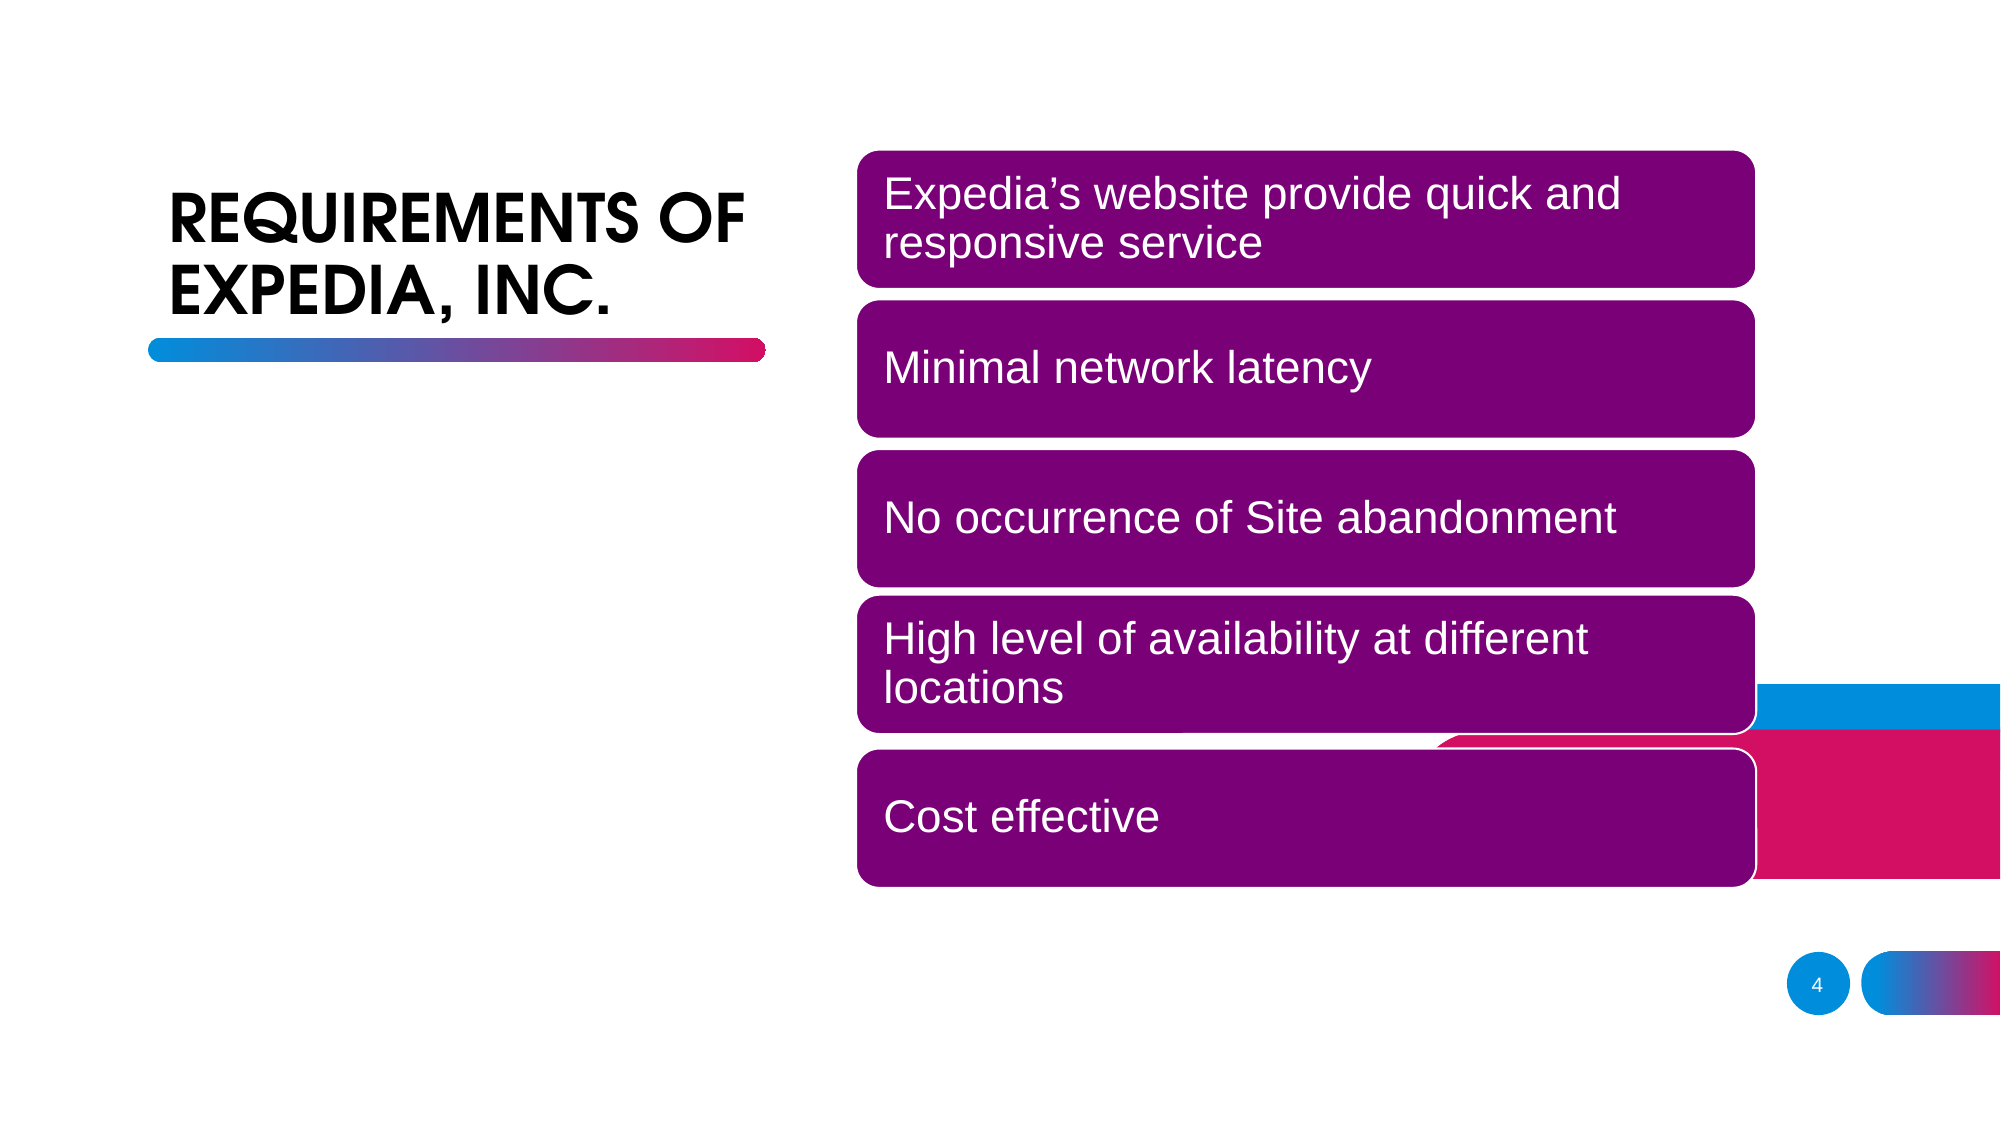

# REQUIREMENTS OF EXPEDIA, INC.
Expedia’s website provide quick and responsive service
Minimal network latency
No occurrence of Site abandonment
High level of availability at different locations
Cost effective
4